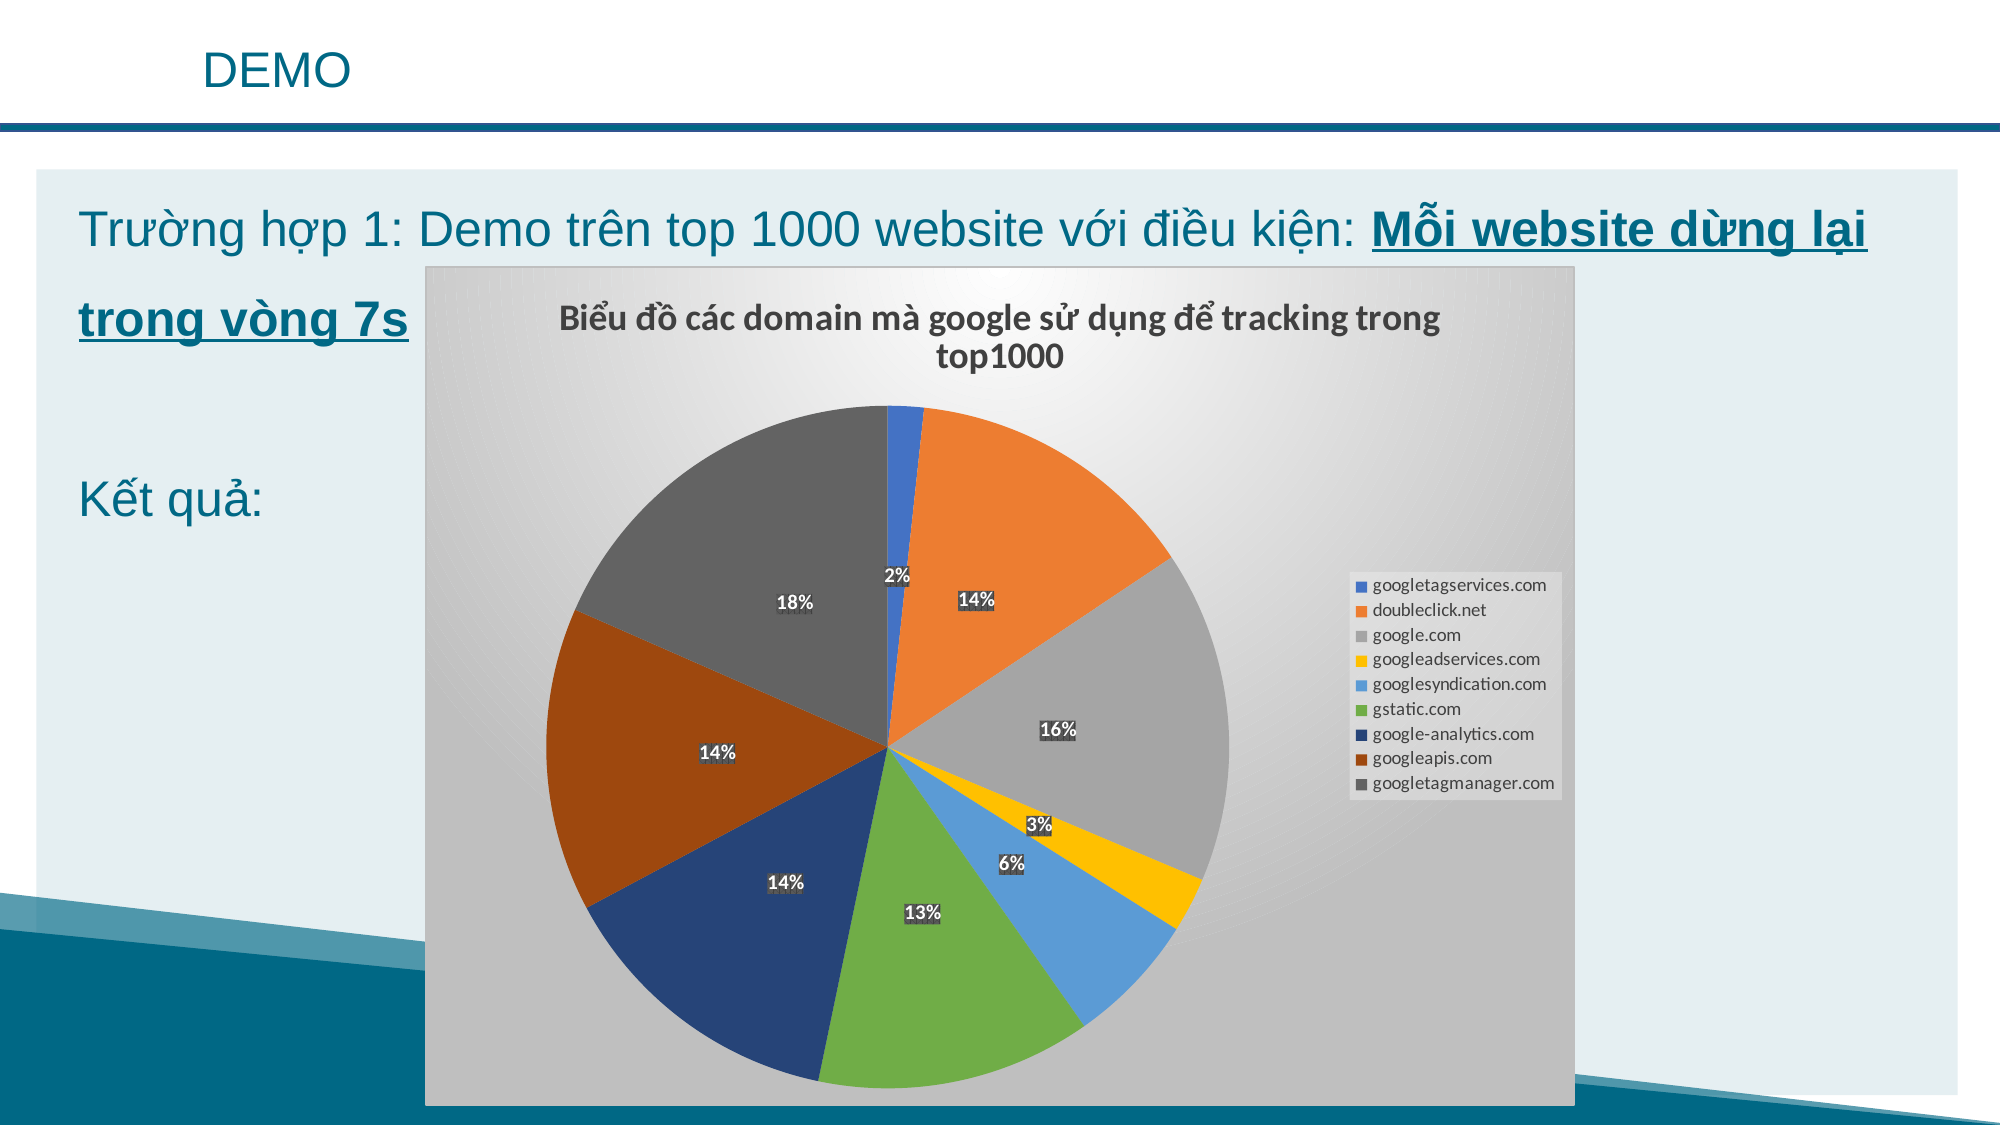

DEMO

Trường hợp 1: Demo trên top 1000 website với điều kiện: Mỗi website dừng lại trong vòng 7s

Kết quả:

### Chart: Biểu đồ các domain mà google sử dụng để tracking trong top1000

| Category |  |
|---|---|
| googletagservices.com | 46.0 |
| doubleclick.net | 375.0 |
| google.com | 424.0 |
| googleadservices.com | 70.0 |
| googlesyndication.com | 169.0 |
| gstatic.com | 351.0 |
| google-analytics.com | 375.0 |
| googleapis.com | 388.0 |
| googletagmanager.com | 496.0 |